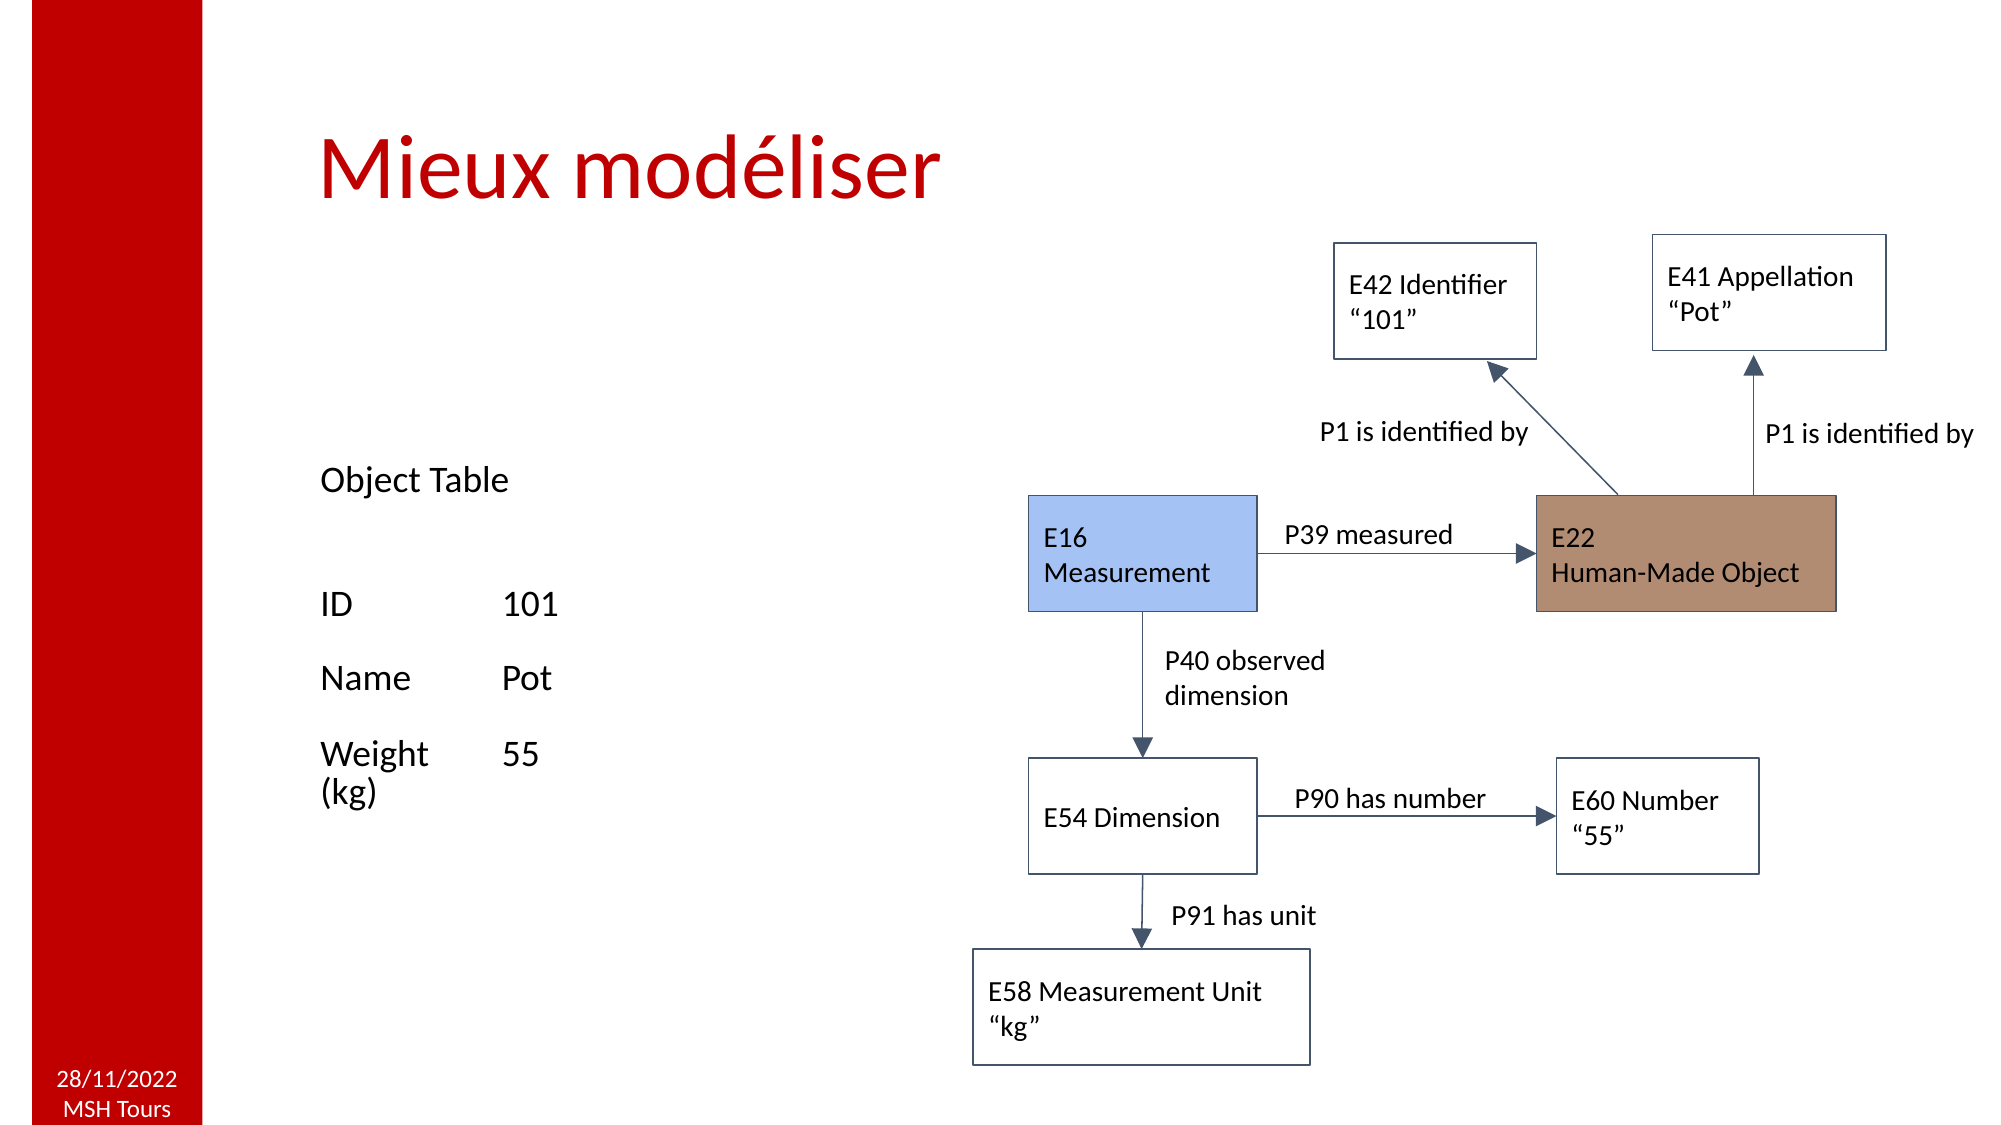

# Mieux modéliser
E41 Appellation
“Pot”
E42 Identifier
“101”
P1 is identified by
P1 is identified by
| Object Table |  |
| --- | --- |
| ID | 101 |
| Name | Pot |
| Weight (kg) | 55 |
E16 Measurement
E22
Human-Made Object
P39 measured
P40 observed dimension
E54 Dimension
E60 Number
“55”
P90 has number
P91 has unit
E58 Measurement Unit
“kg”